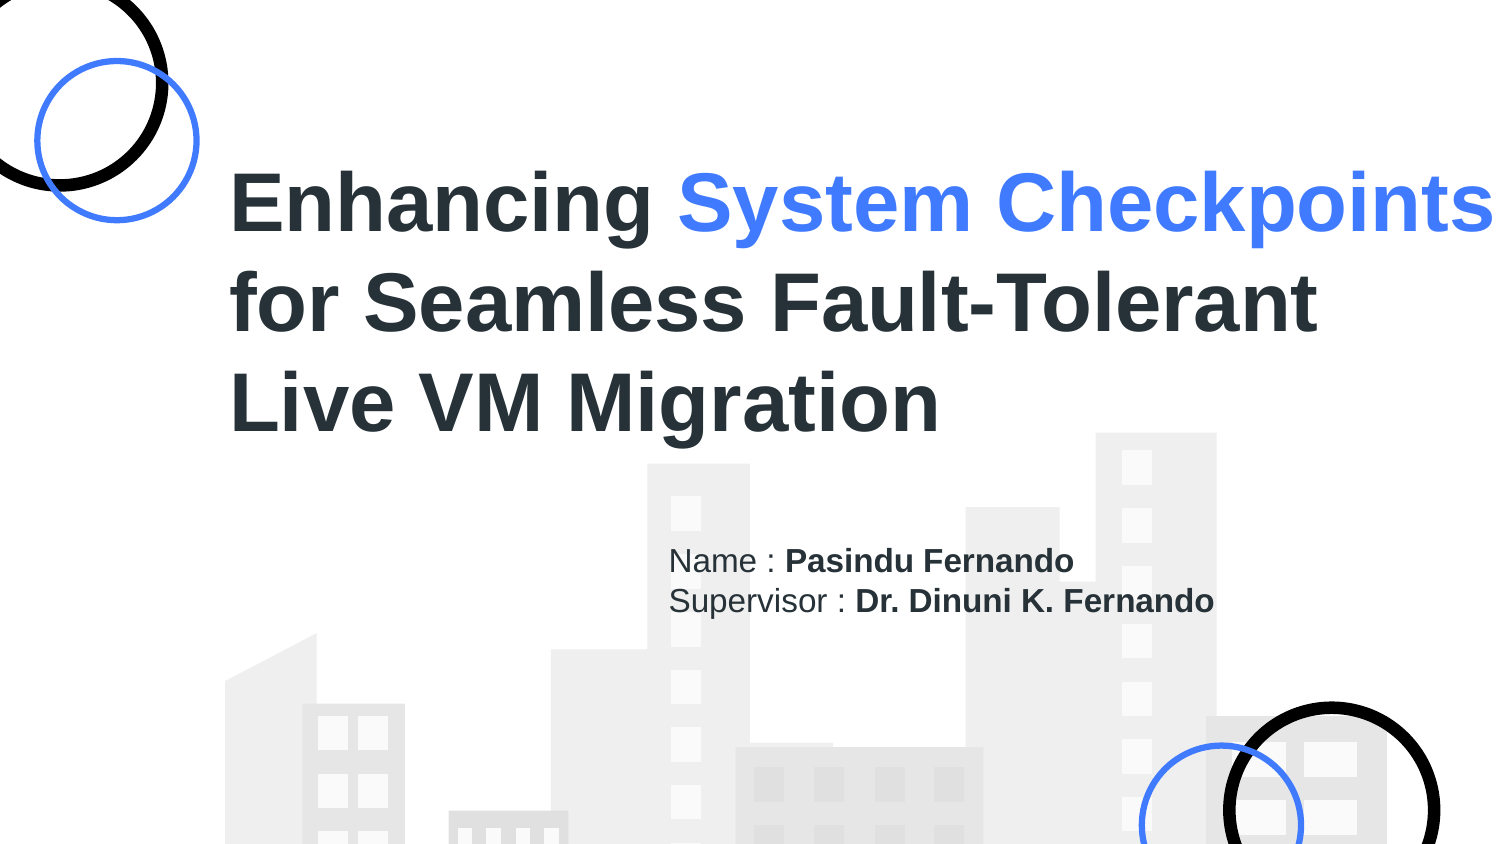

# Enhancing System Checkpoints for Seamless Fault-Tolerant Live VM Migration

Name : Pasindu Fernando
Supervisor : Dr. Dinuni K. Fernando